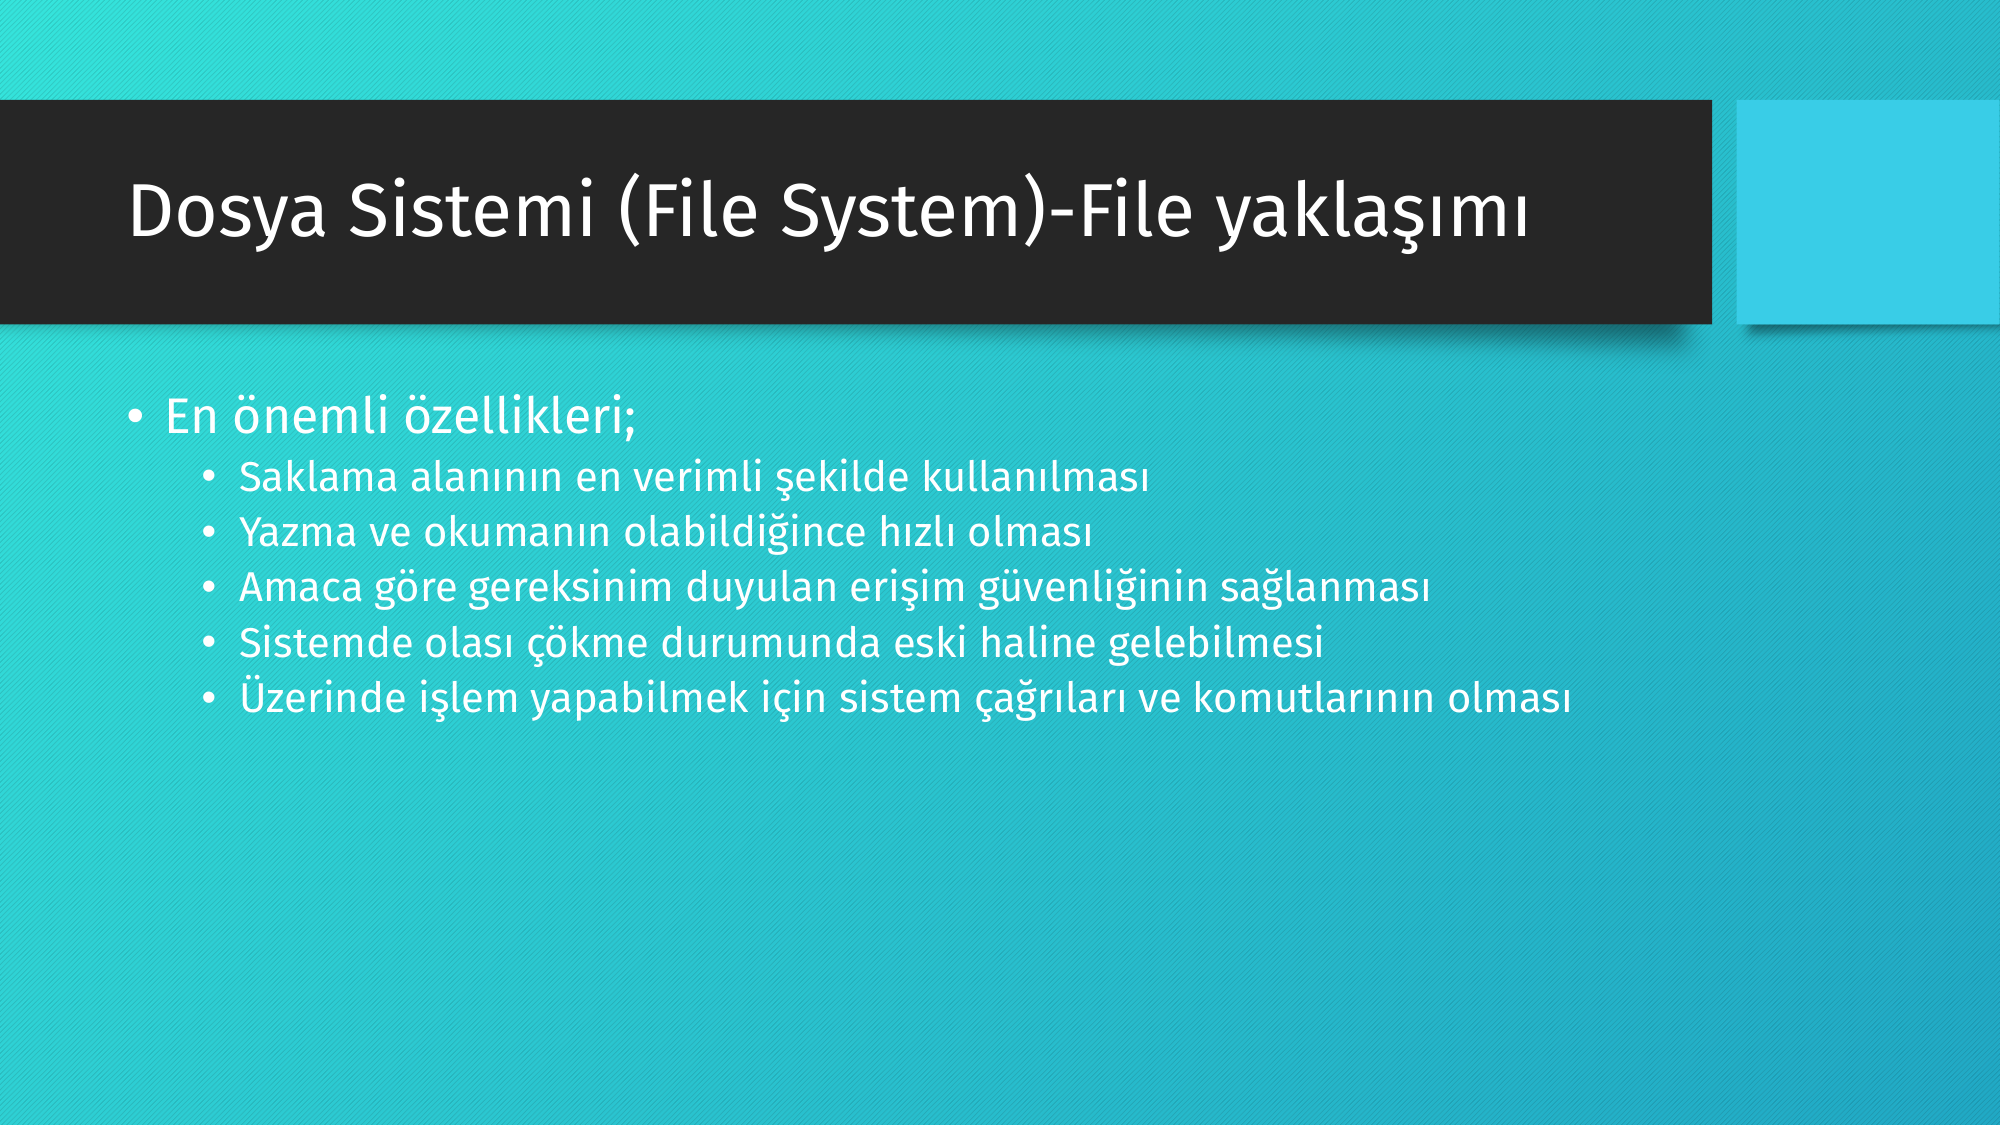

# Dosya Sistemi (File System)-File yaklaşımı
En önemli özellikleri;
Saklama alanının en verimli şekilde kullanılması
Yazma ve okumanın olabildiğince hızlı olması
Amaca göre gereksinim duyulan erişim güvenliğinin sağlanması
Sistemde olası çökme durumunda eski haline gelebilmesi
Üzerinde işlem yapabilmek için sistem çağrıları ve komutlarının olması